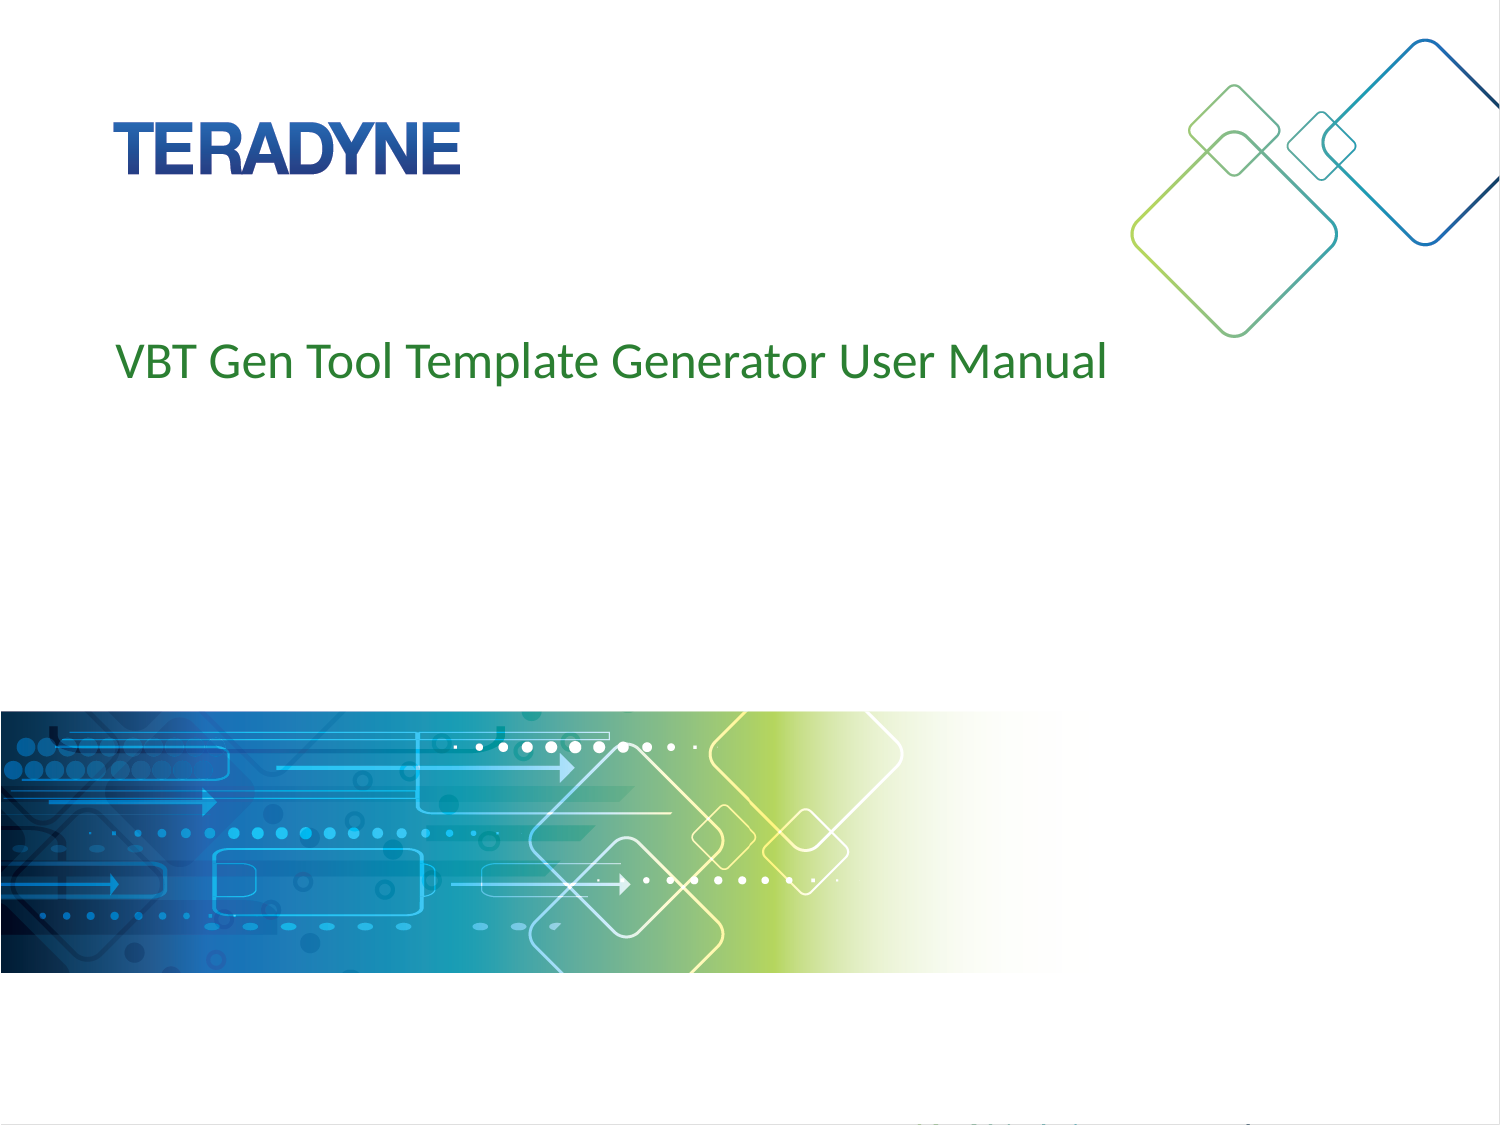

# VBT Gen Tool Template Generator User Manual